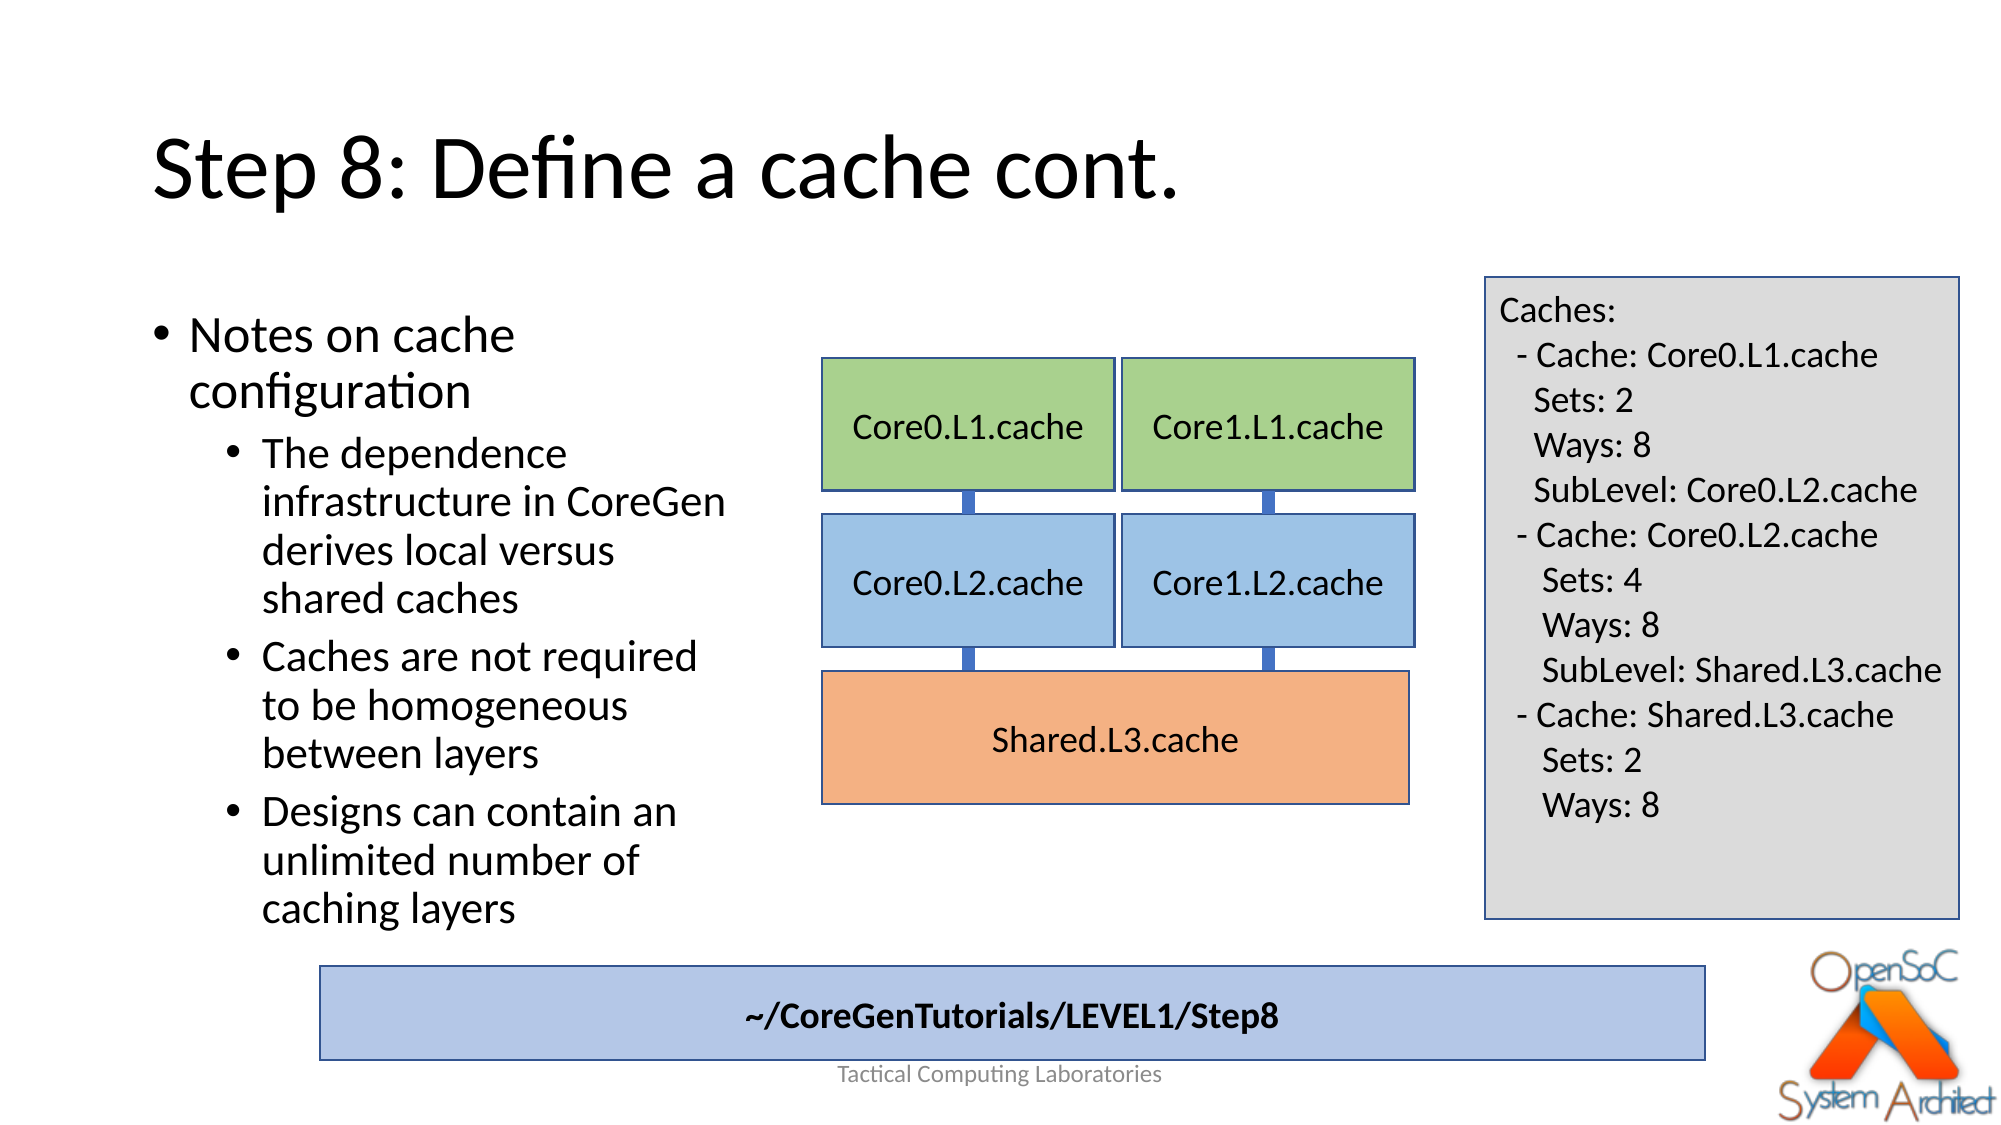

# Step 8: Define a cache cont.
Caches:
  - Cache: Core0.L1.cache
    Sets: 2
    Ways: 8
    SubLevel: Core0.L2.cache
  - Cache: Core0.L2.cache
     Sets: 4
     Ways: 8
     SubLevel: Shared.L3.cache
  - Cache: Shared.L3.cache
     Sets: 2
     Ways: 8

Notes on cache configuration
The dependence infrastructure in CoreGen derives local versus shared caches
Caches are not required to be homogeneous between layers
Designs can contain an unlimited number of caching layers

Core0.L1.cache
Core1.L1.cache
Core0.L2.cache
Core1.L2.cache
Shared.L3.cache
~/CoreGenTutorials/LEVEL1/Step8
Tactical Computing Laboratories